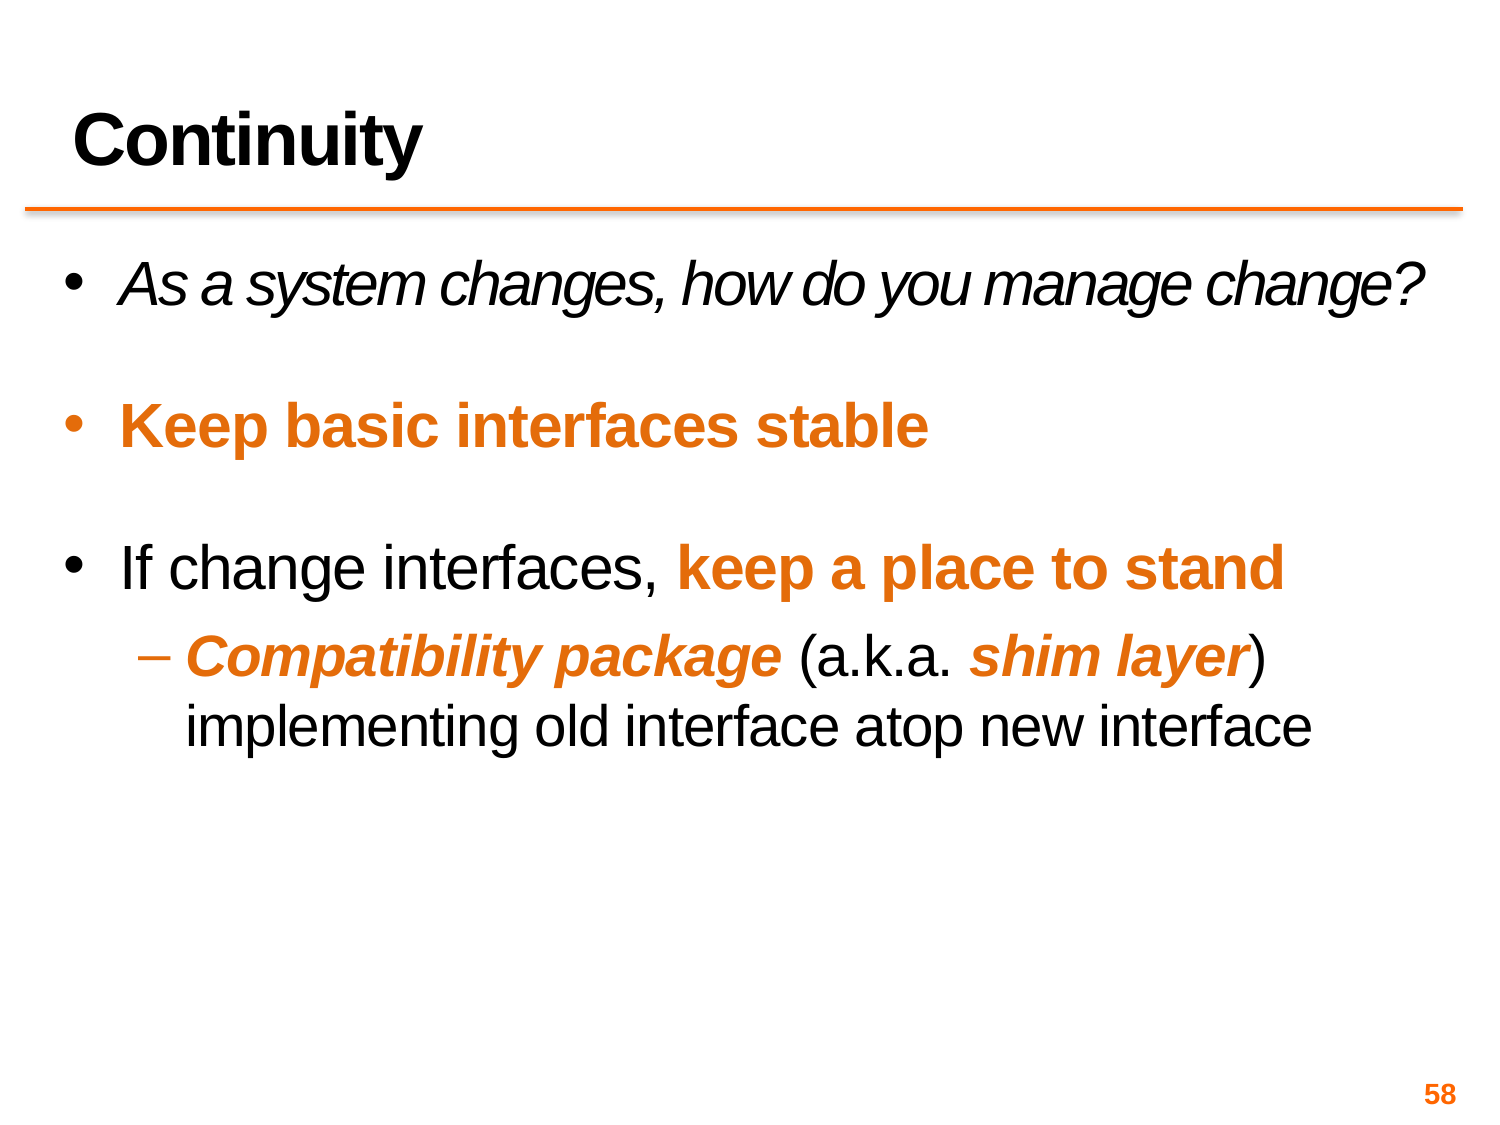

# Continuity
As a system changes, how do you manage change?
Keep basic interfaces stable
If change interfaces, keep a place to stand
Compatibility package (a.k.a. shim layer) implementing old interface atop new interface

58